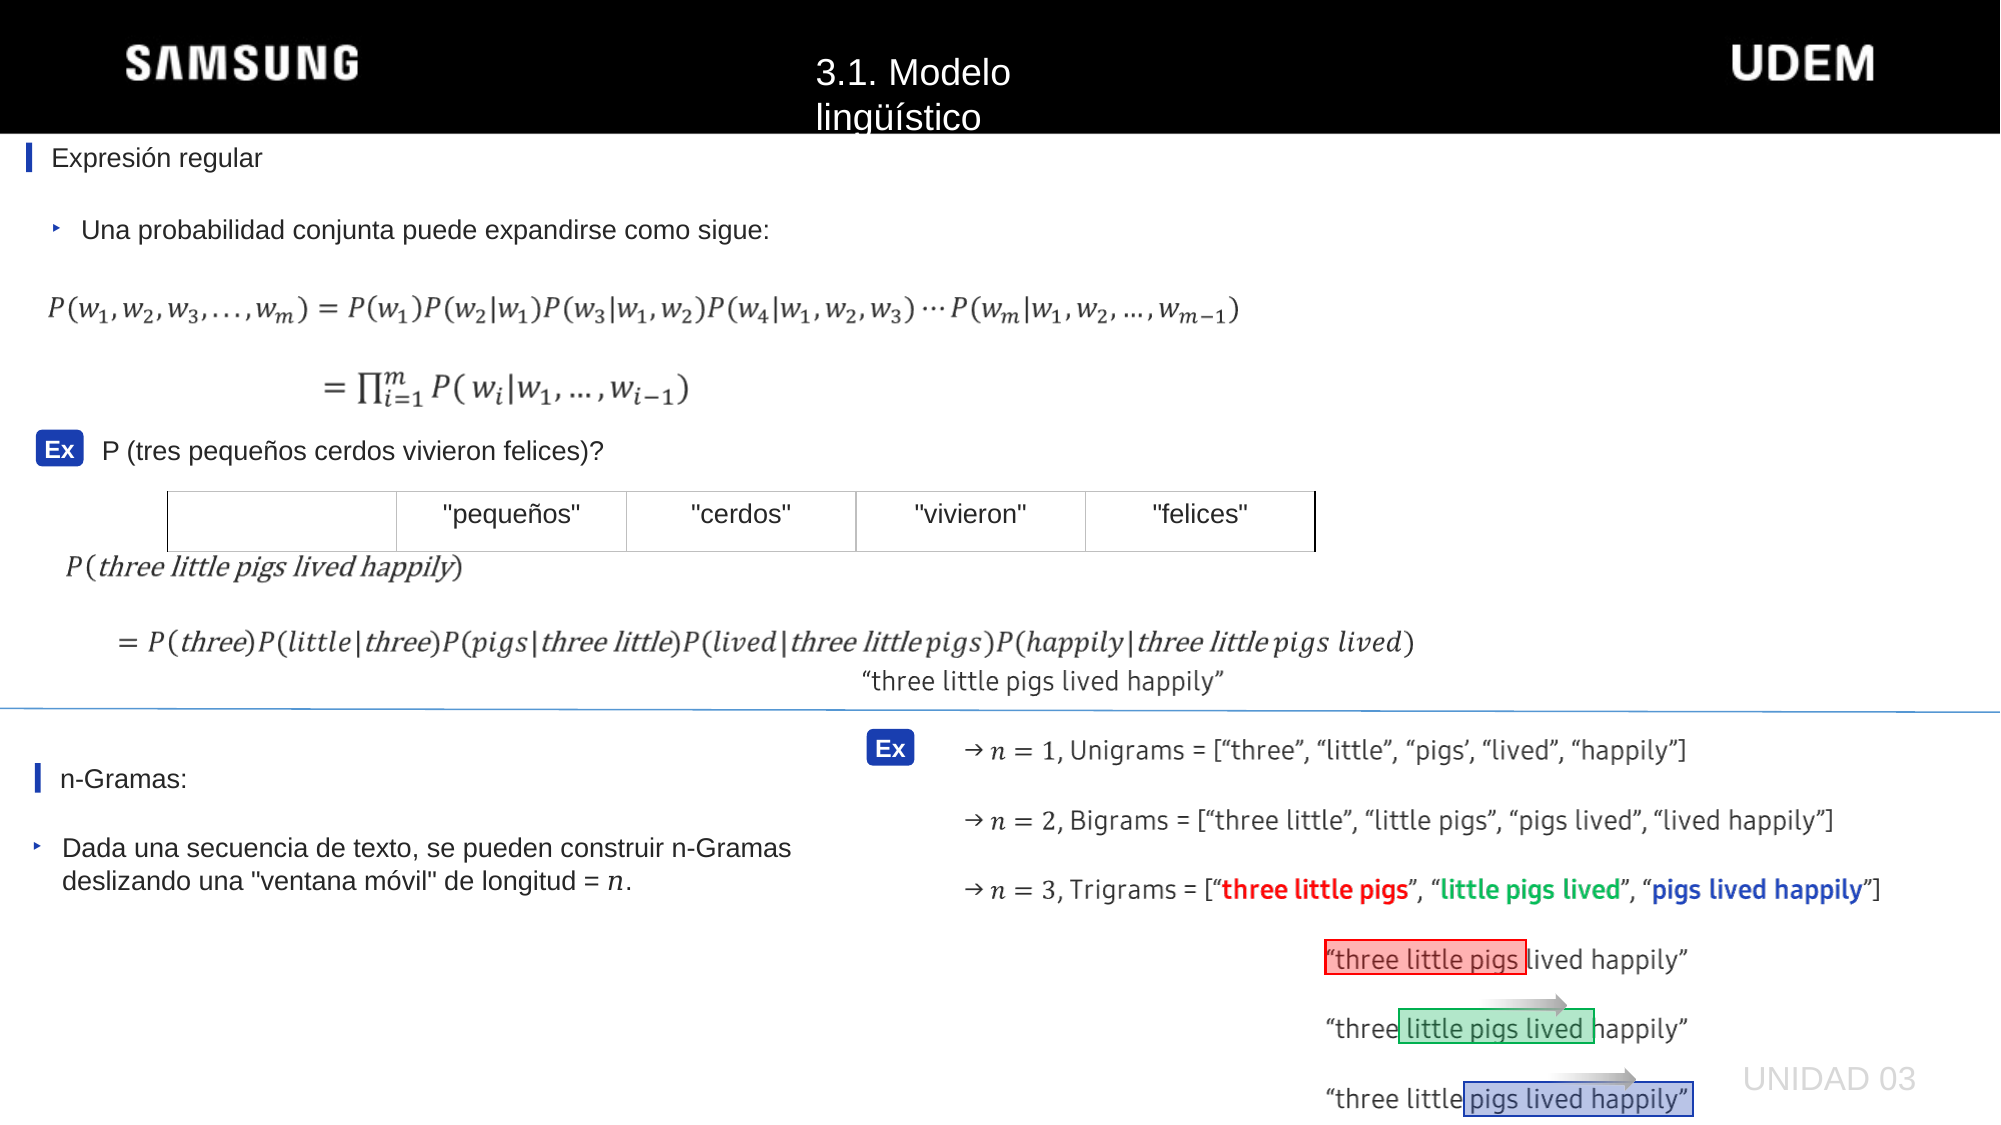

3.1. Modelo lingüístico

Expresión regular

Una probabilidad conjunta puede expandirse como sigue:

Ex
P (tres pequeños cerdos vivieron felices)?
|  | "pequeños" | "cerdos" | "vivieron" | "felices" |
| --- | --- | --- | --- | --- |

Ex
n-Gramas:

Dada una secuencia de texto, se pueden construir n-Gramas deslizando una "ventana móvil" de longitud = 𝑛.

UNIDAD 03